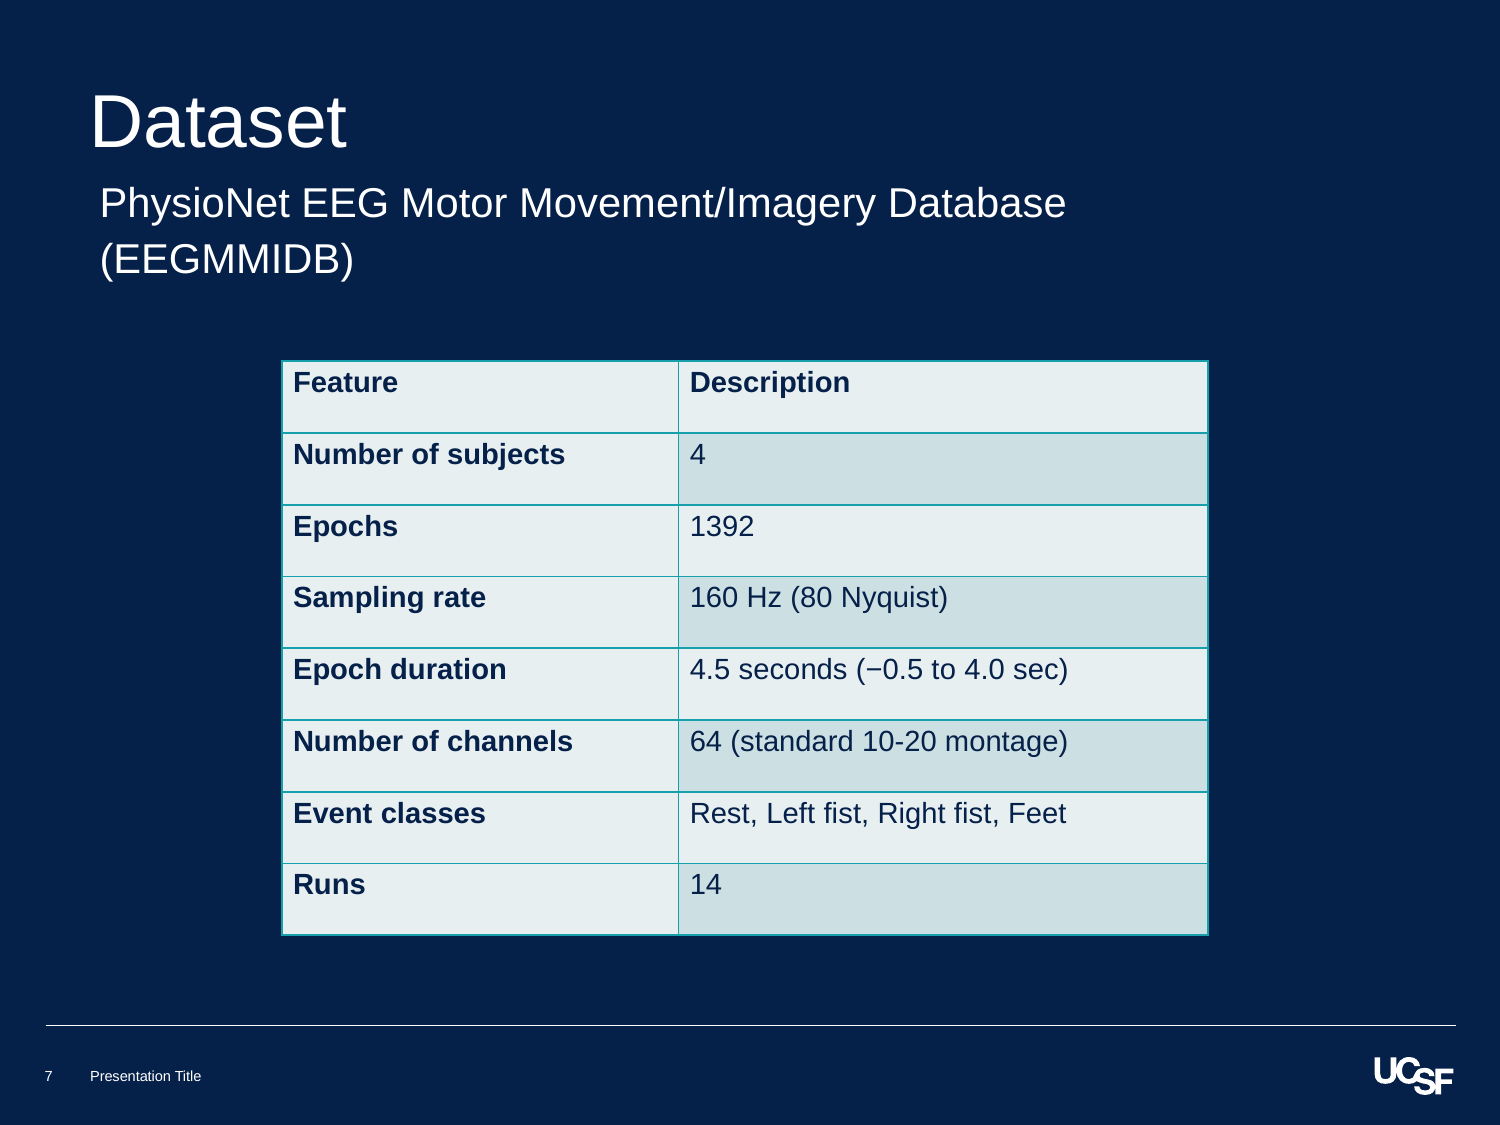

# Dataset
PhysioNet EEG Motor Movement/Imagery Database

(EEGMMIDB)
| Feature | Description |
| --- | --- |
| Number of subjects | 4 |
| Epochs | 1392 |
| Sampling rate | 160 Hz (80 Nyquist) |
| Epoch duration | 4.5 seconds (−0.5 to 4.0 sec) |
| Number of channels | 64 (standard 10-20 montage) |
| Event classes | Rest, Left fist, Right fist, Feet |
| Runs | 14 |
7
Presentation Title